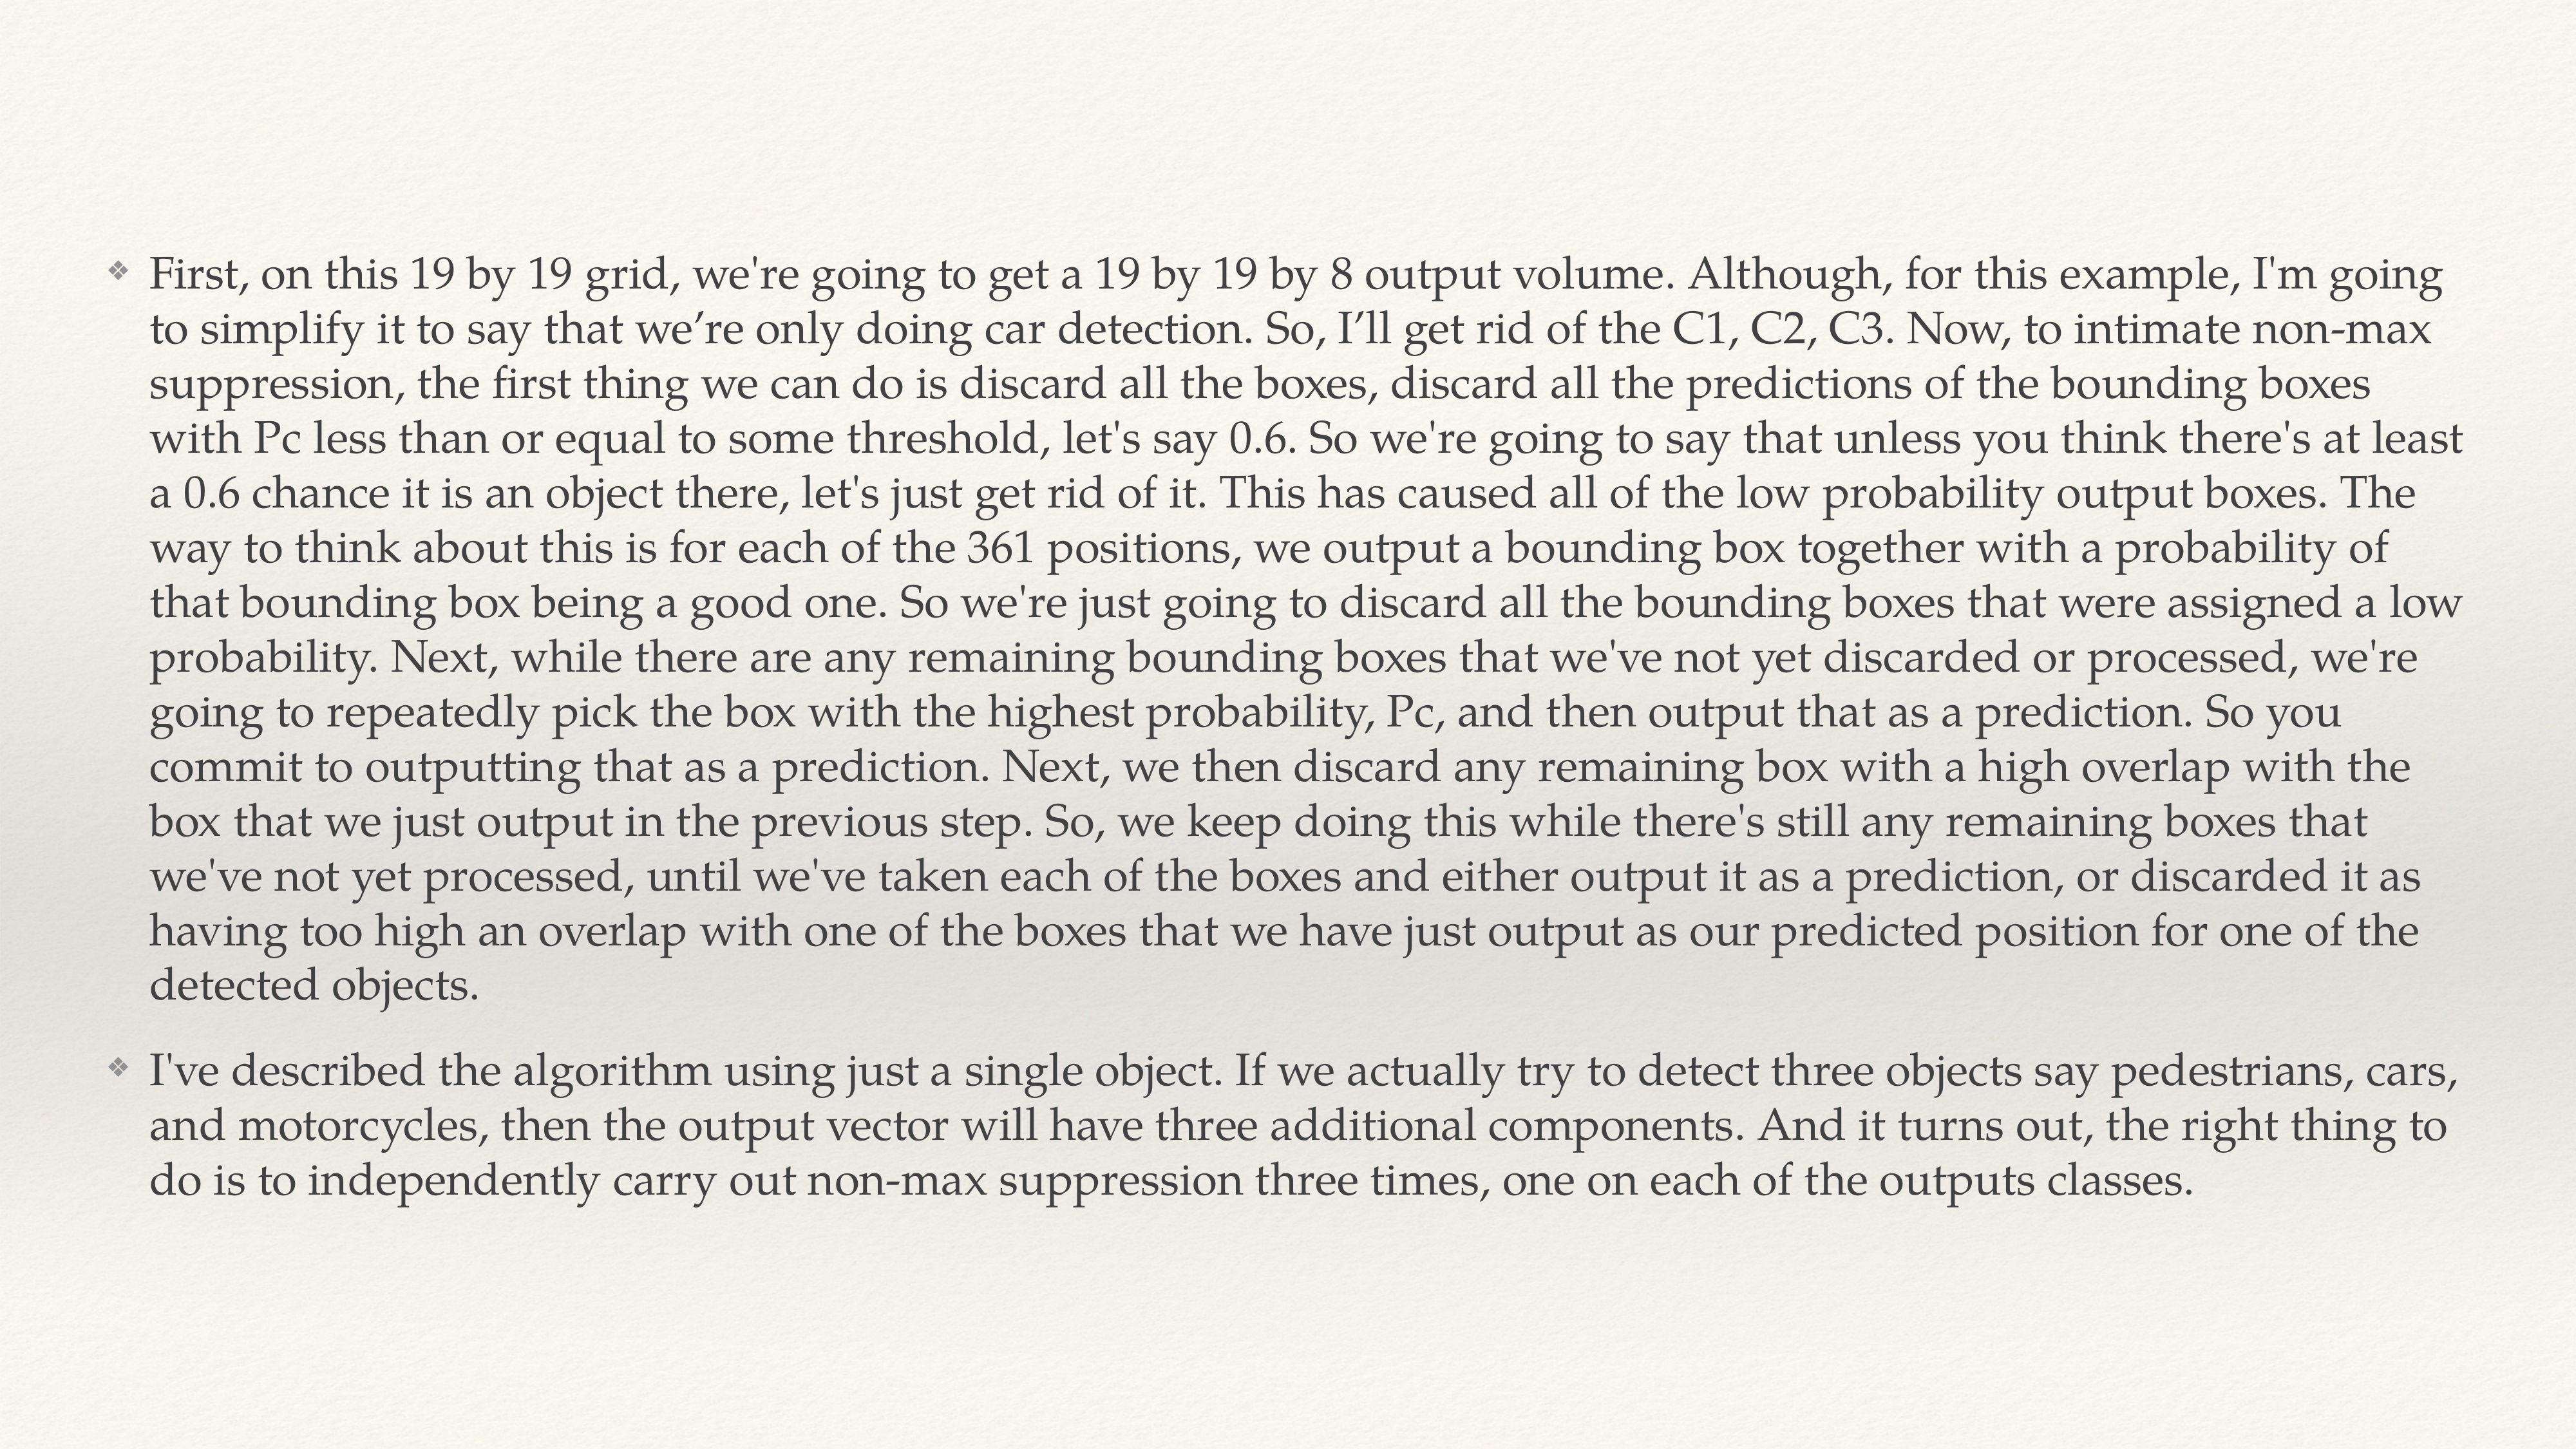

First, on this 19 by 19 grid, we're going to get a 19 by 19 by 8 output volume. Although, for this example, I'm going to simplify it to say that we’re only doing car detection. So, I’ll get rid of the C1, C2, C3. Now, to intimate non-max suppression, the first thing we can do is discard all the boxes, discard all the predictions of the bounding boxes with Pc less than or equal to some threshold, let's say 0.6. So we're going to say that unless you think there's at least a 0.6 chance it is an object there, let's just get rid of it. This has caused all of the low probability output boxes. The way to think about this is for each of the 361 positions, we output a bounding box together with a probability of that bounding box being a good one. So we're just going to discard all the bounding boxes that were assigned a low probability. Next, while there are any remaining bounding boxes that we've not yet discarded or processed, we're going to repeatedly pick the box with the highest probability, Pc, and then output that as a prediction. So you commit to outputting that as a prediction. Next, we then discard any remaining box with a high overlap with the box that we just output in the previous step. So, we keep doing this while there's still any remaining boxes that we've not yet processed, until we've taken each of the boxes and either output it as a prediction, or discarded it as having too high an overlap with one of the boxes that we have just output as our predicted position for one of the detected objects.
I've described the algorithm using just a single object. If we actually try to detect three objects say pedestrians, cars, and motorcycles, then the output vector will have three additional components. And it turns out, the right thing to do is to independently carry out non-max suppression three times, one on each of the outputs classes.